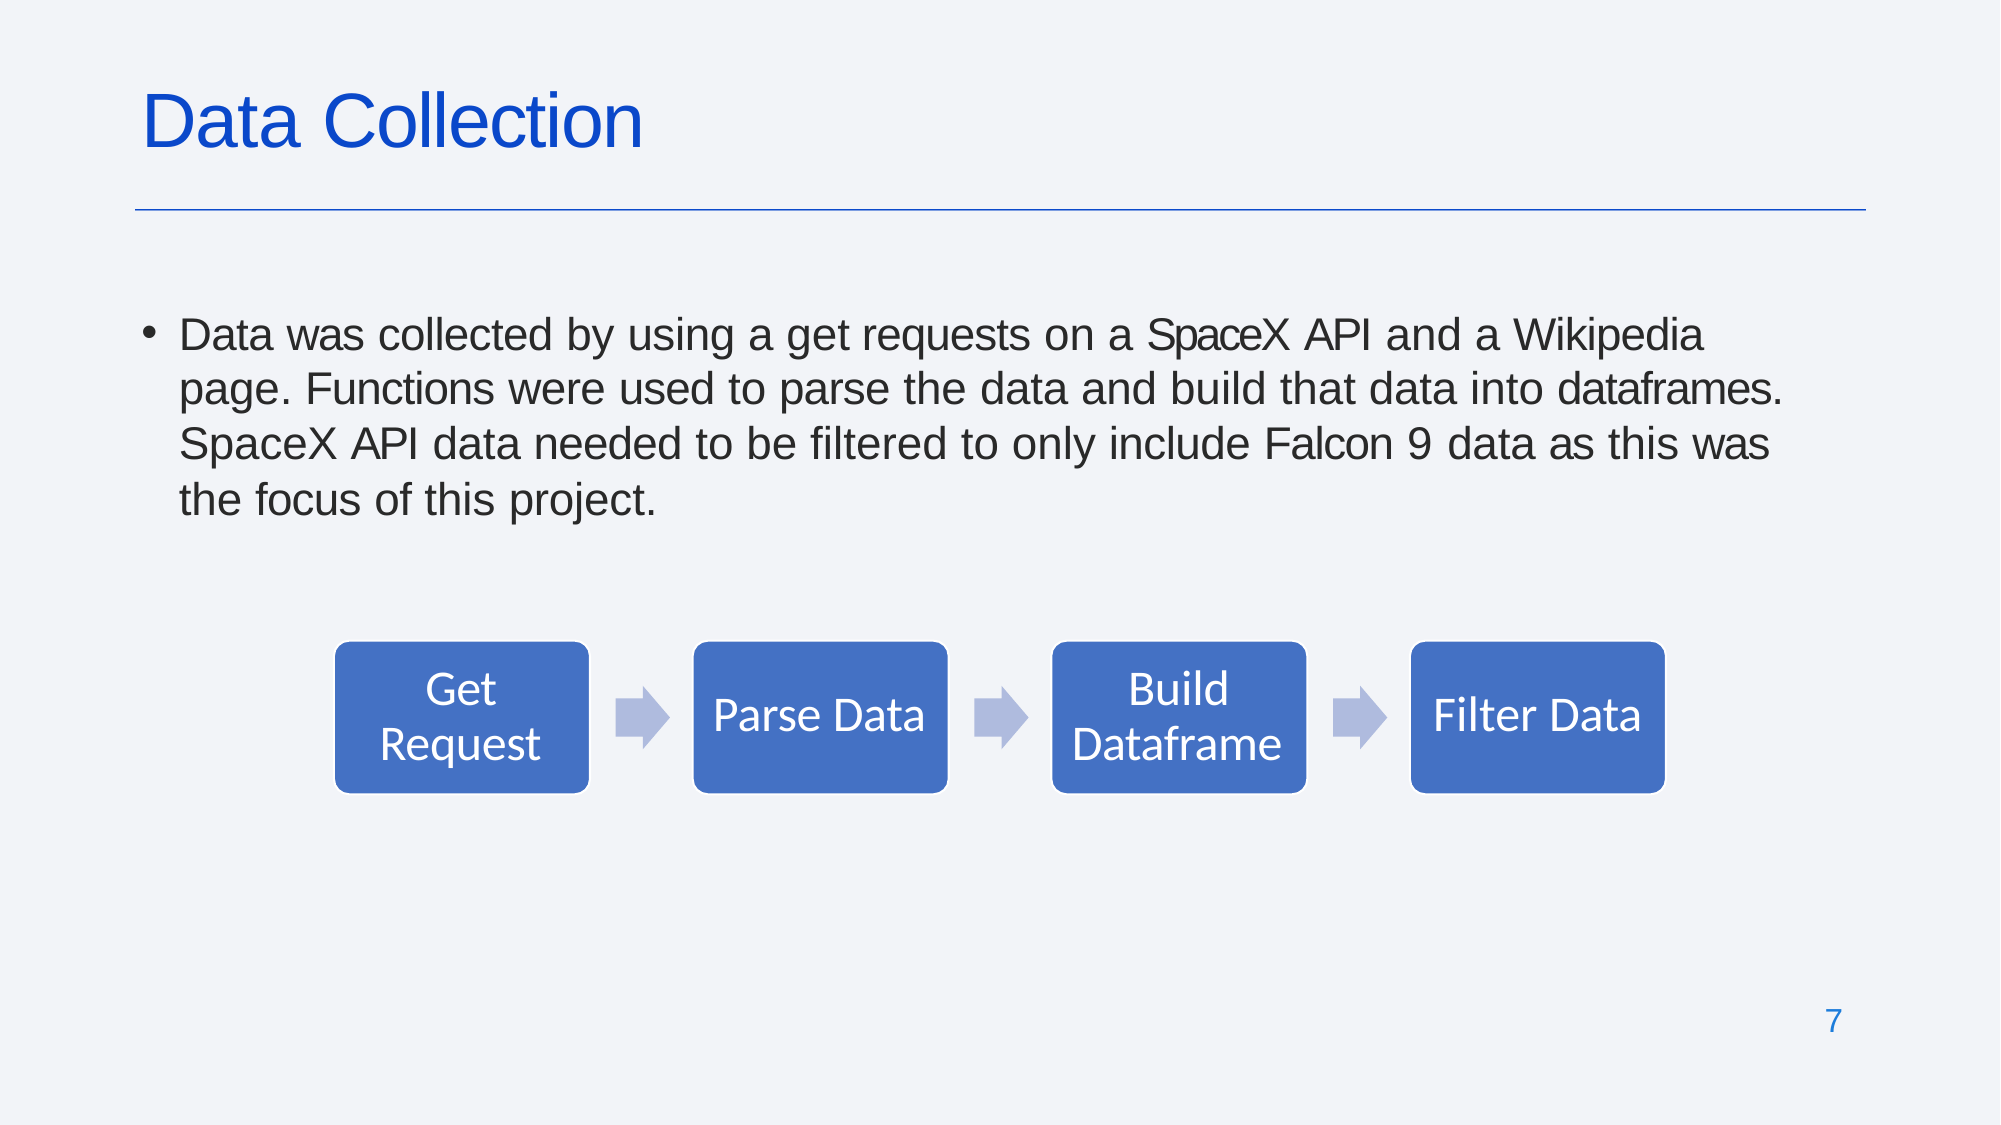

# Data Collection
Data was collected by using a get requests on a SpaceX API and a Wikipedia page. Functions were used to parse the data and build that data into dataframes. SpaceX API data needed to be filtered to only include Falcon 9 data as this was the focus of this project.

Get Request
Build Dataframe
Parse Data
Filter Data

7